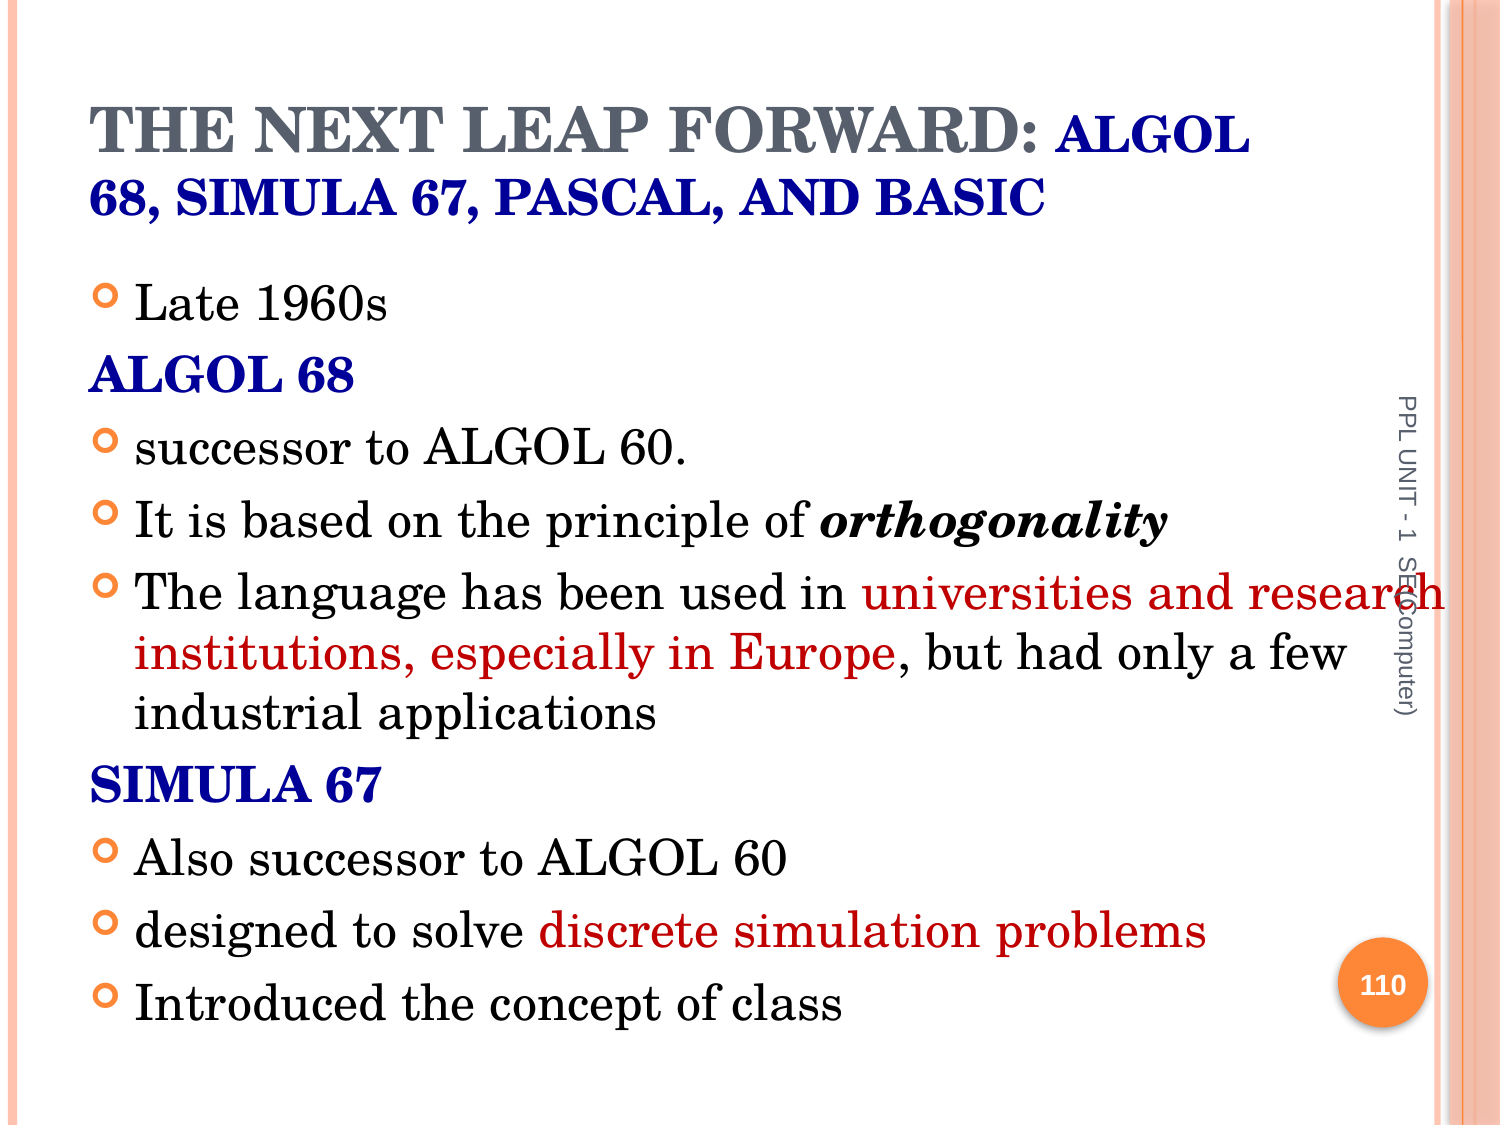

# The next leap forward: ALGOL 68, SIMULA 67, Pascal, and BASIC
Late 1960s
ALGOL 68
successor to ALGOL 60.
It is based on the principle of orthogonality
The language has been used in universities and research institutions, especially in Europe, but had only a few industrial applications
SIMULA 67
Also successor to ALGOL 60
designed to solve discrete simulation problems
Introduced the concept of class

PPL UNIT - 1  SE(Computer)
110